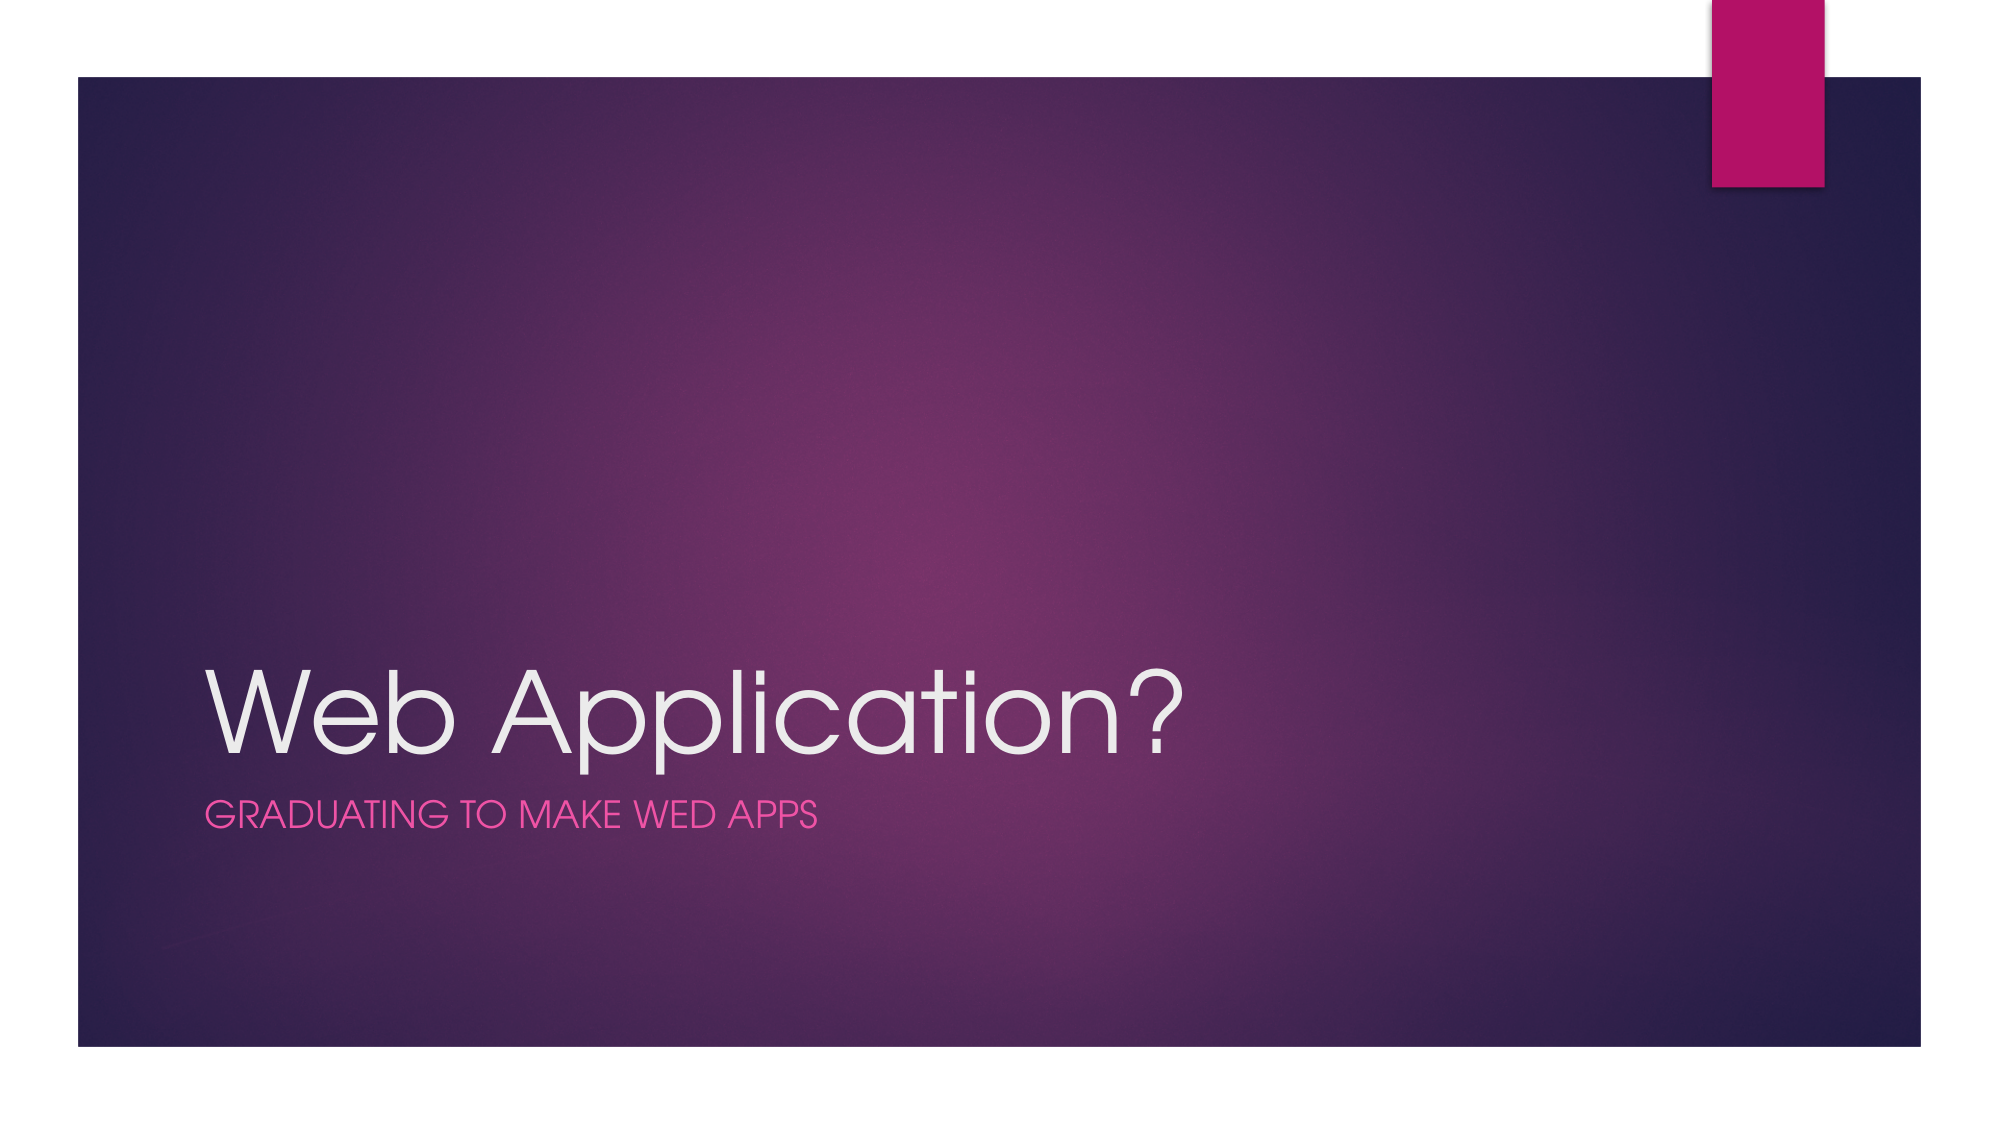

# Web Application?
Graduating TO make Wed apps